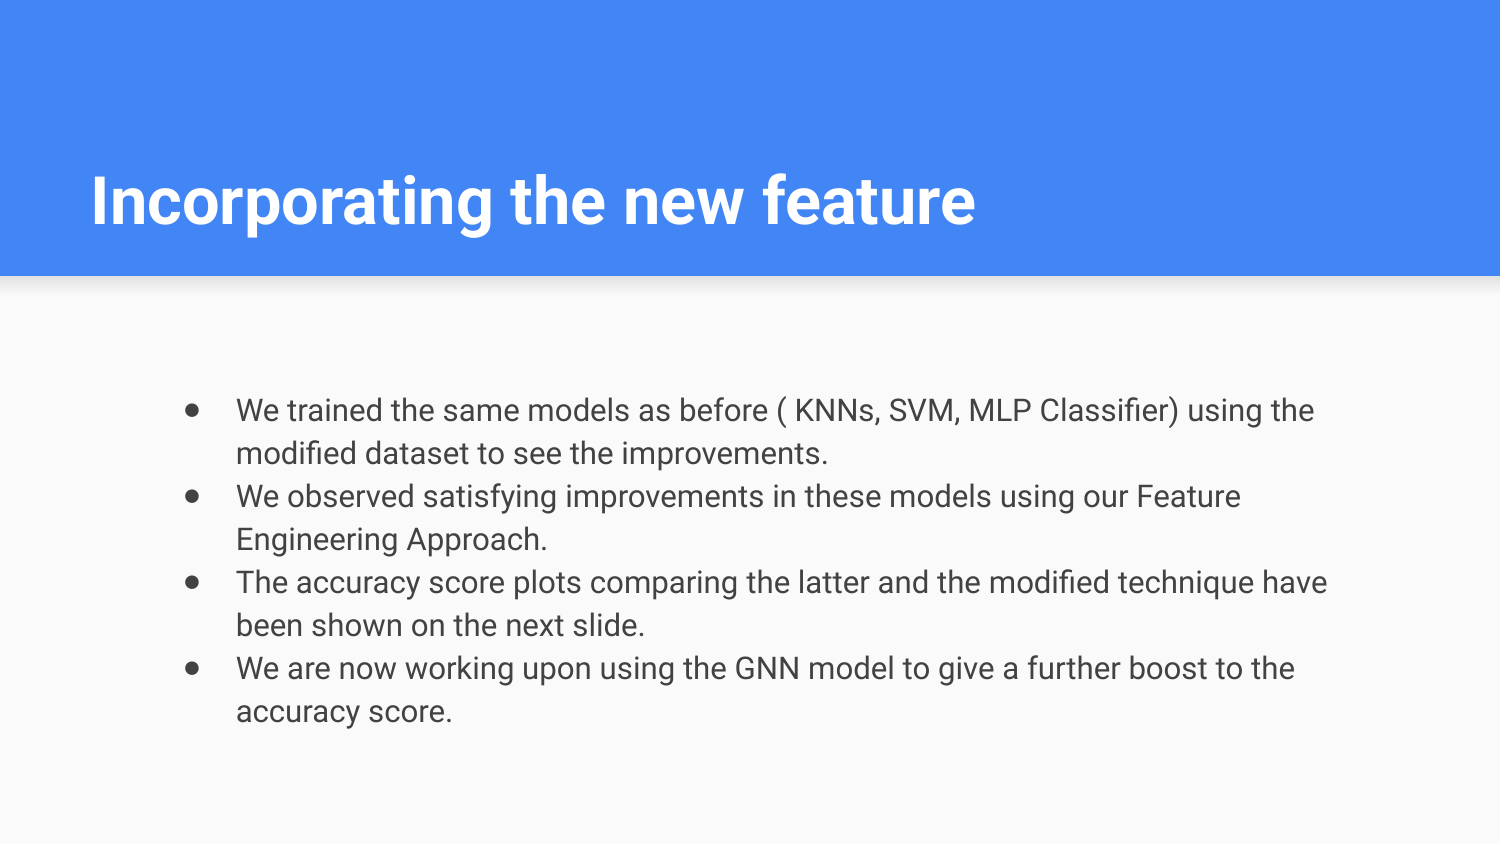

# Incorporating the new feature
We trained the same models as before ( KNNs, SVM, MLP Classifier) using the modified dataset to see the improvements.
We observed satisfying improvements in these models using our Feature Engineering Approach.
The accuracy score plots comparing the latter and the modified technique have been shown on the next slide.
We are now working upon using the GNN model to give a further boost to the accuracy score.